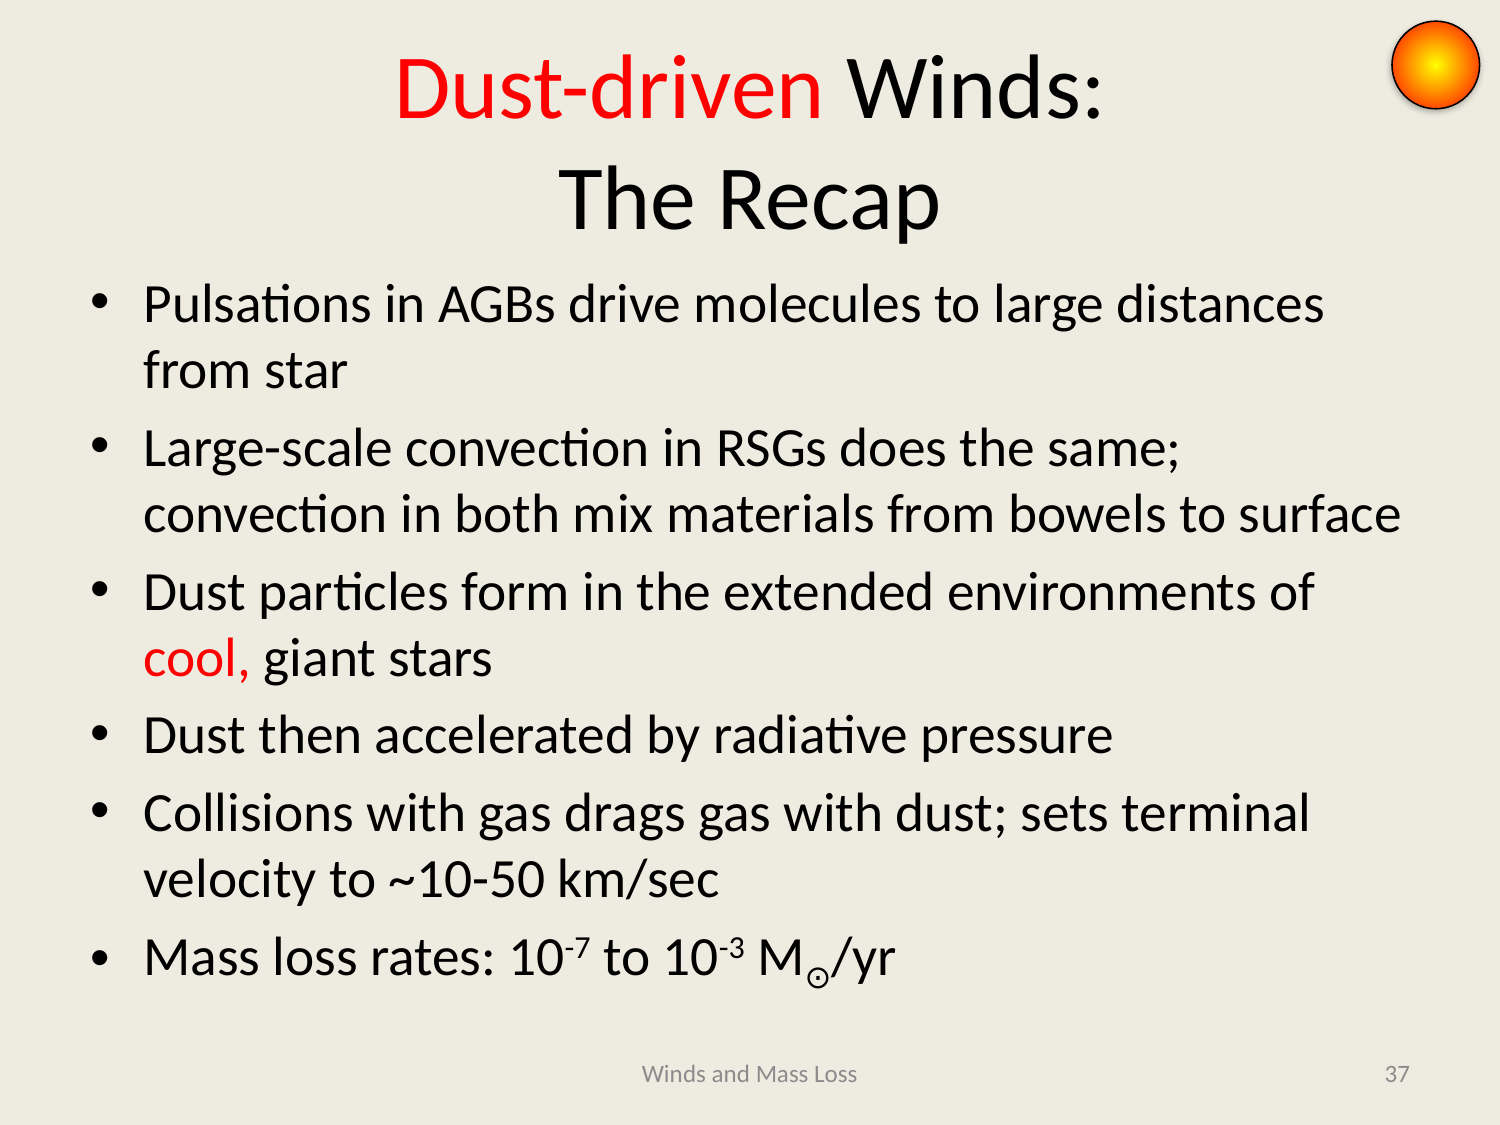

# Dust-driven Winds: The Recap

Pulsations in AGBs drive molecules to large distances from star
Large-scale convection in RSGs does the same; convection in both mix materials from bowels to surface
Dust particles form in the extended environments of cool, giant stars
Dust then accelerated by radiative pressure
Collisions with gas drags gas with dust; sets terminal velocity to ~10-50 km/sec
Mass loss rates: 10-7 to 10-3 M⊙/yr
Winds and Mass Loss
37